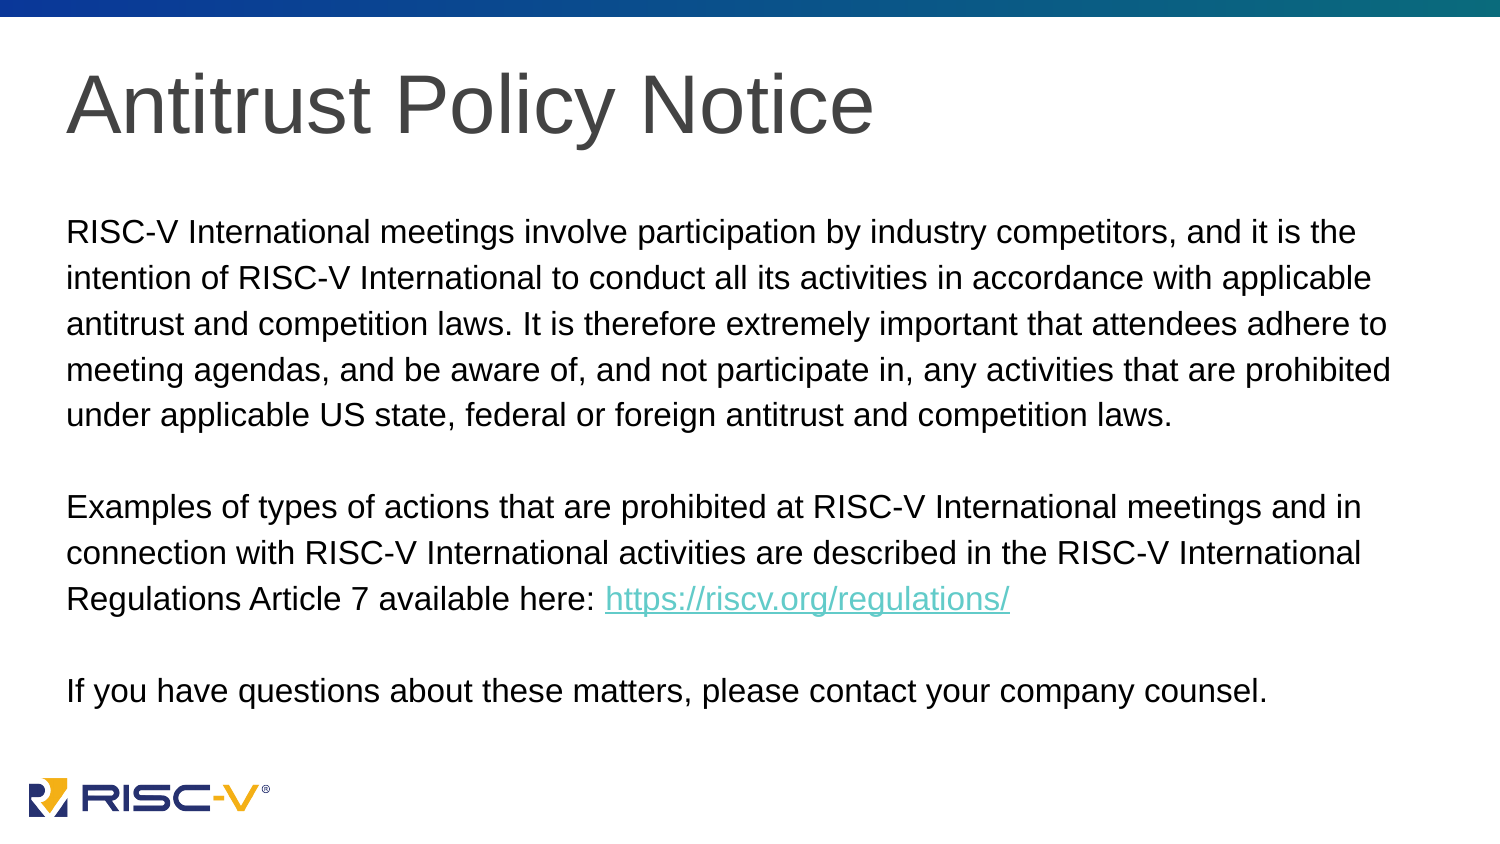

# Antitrust Policy Notice

RISC-V International meetings involve participation by industry competitors, and it is the intention of RISC-V International to conduct all its activities in accordance with applicable antitrust and competition laws. It is therefore extremely important that attendees adhere to meeting agendas, and be aware of, and not participate in, any activities that are prohibited under applicable US state, federal or foreign antitrust and competition laws.

Examples of types of actions that are prohibited at RISC-V International meetings and in connection with RISC-V International activities are described in the RISC-V International Regulations Article 7 available here: https://riscv.org/regulations/

If you have questions about these matters, please contact your company counsel.